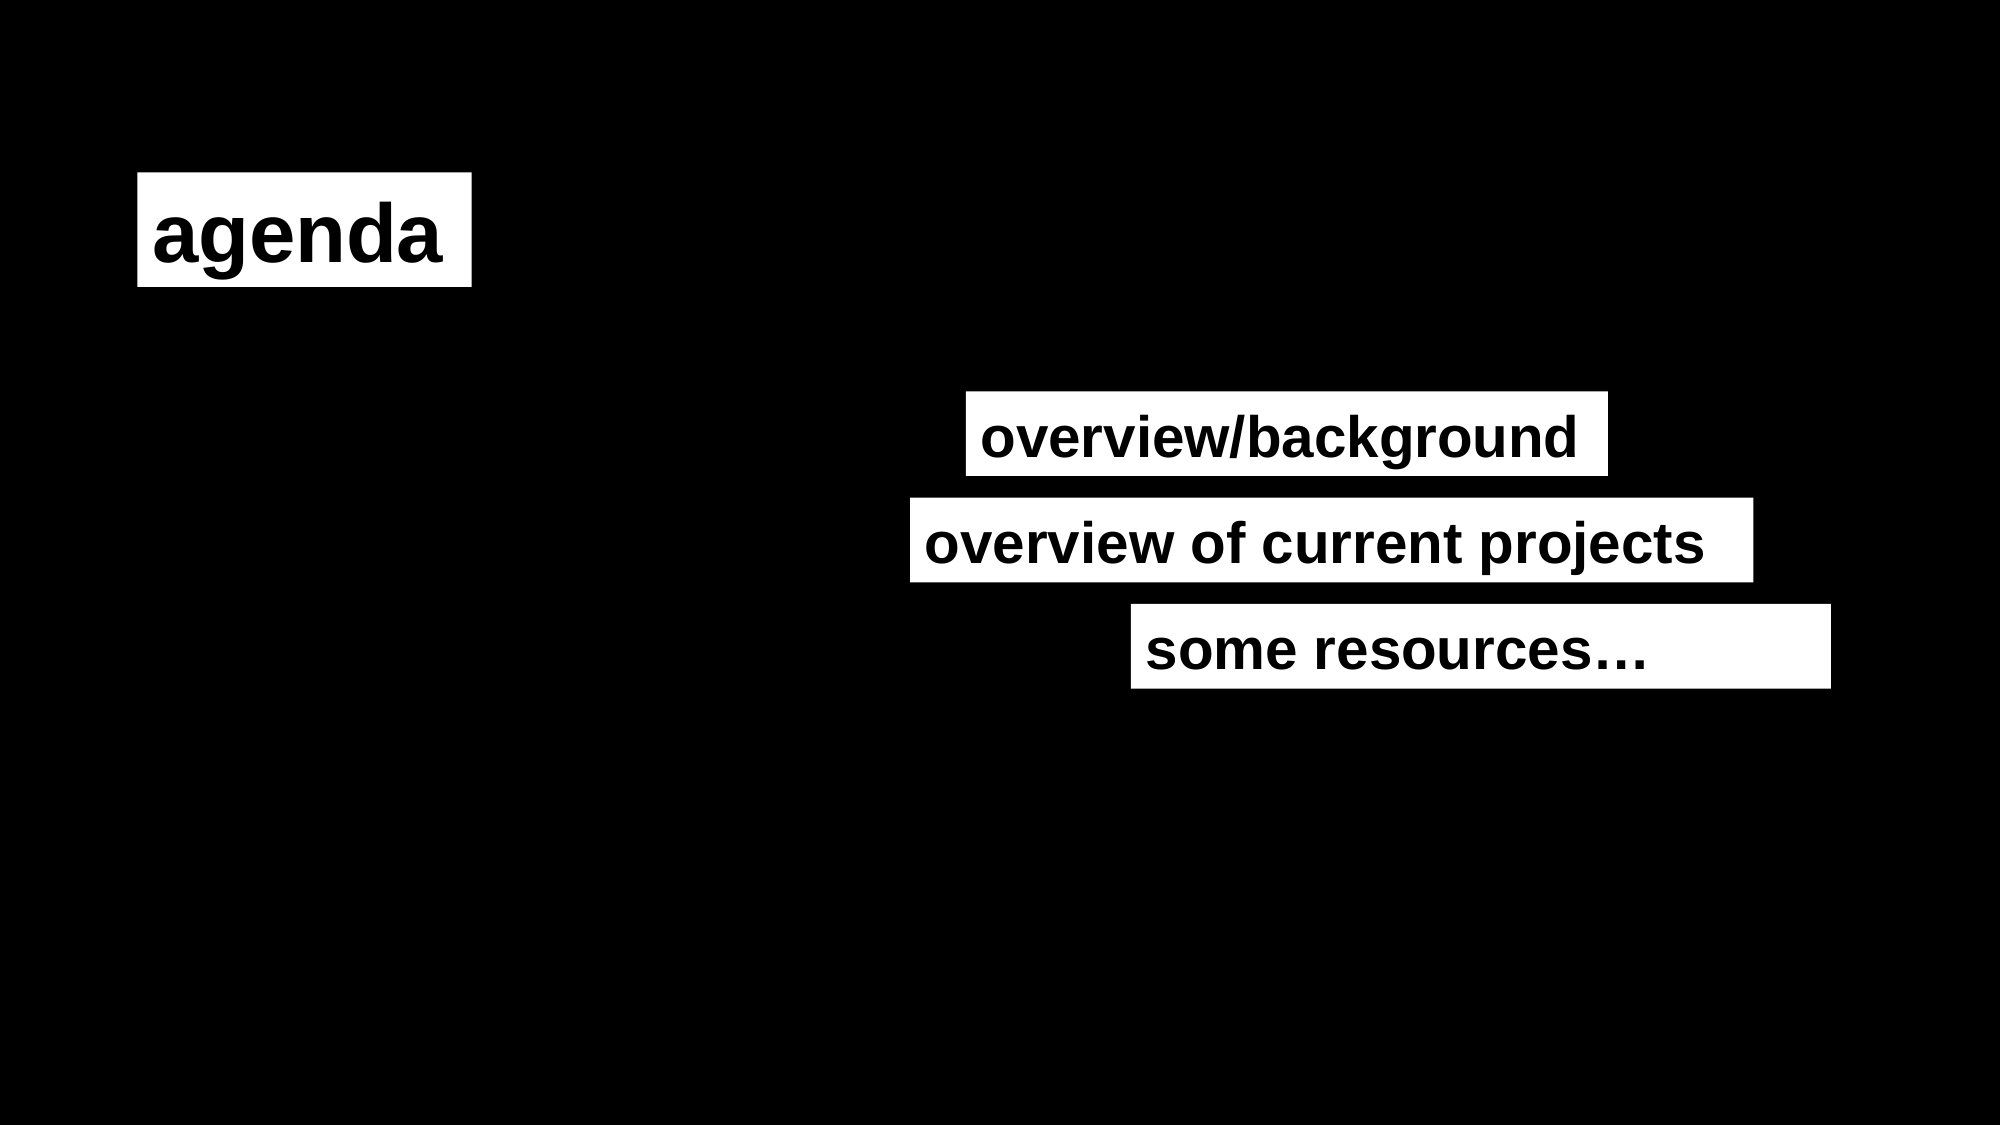

#
agenda
overview/background
overview of current projects
some resources…